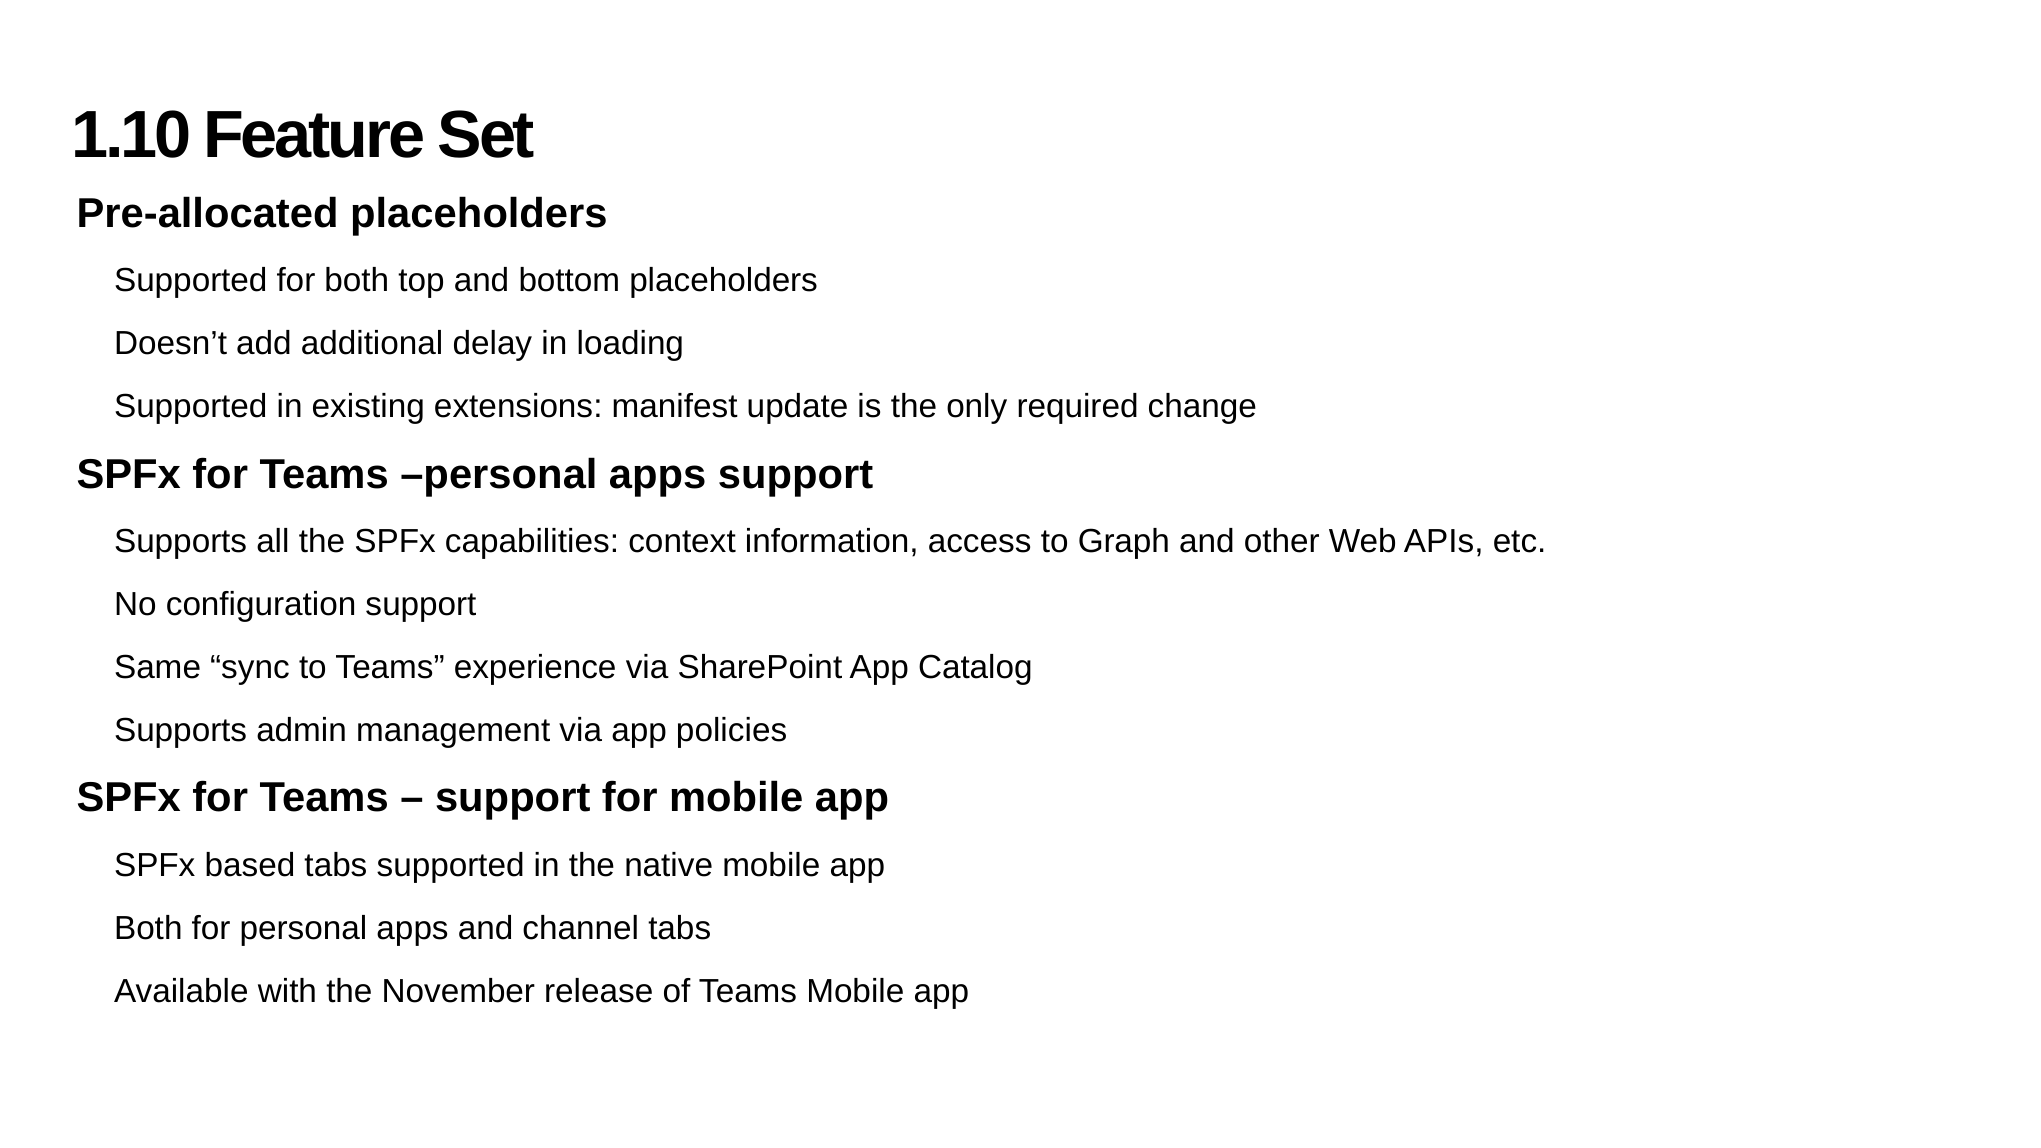

# 1.10 Feature Set
Pre-allocated placeholders
Supported for both top and bottom placeholders
Doesn’t add additional delay in loading
Supported in existing extensions: manifest update is the only required change
SPFx for Teams –personal apps support
Supports all the SPFx capabilities: context information, access to Graph and other Web APIs, etc.
No configuration support
Same “sync to Teams” experience via SharePoint App Catalog
Supports admin management via app policies
SPFx for Teams – support for mobile app
SPFx based tabs supported in the native mobile app
Both for personal apps and channel tabs
Available with the November release of Teams Mobile app